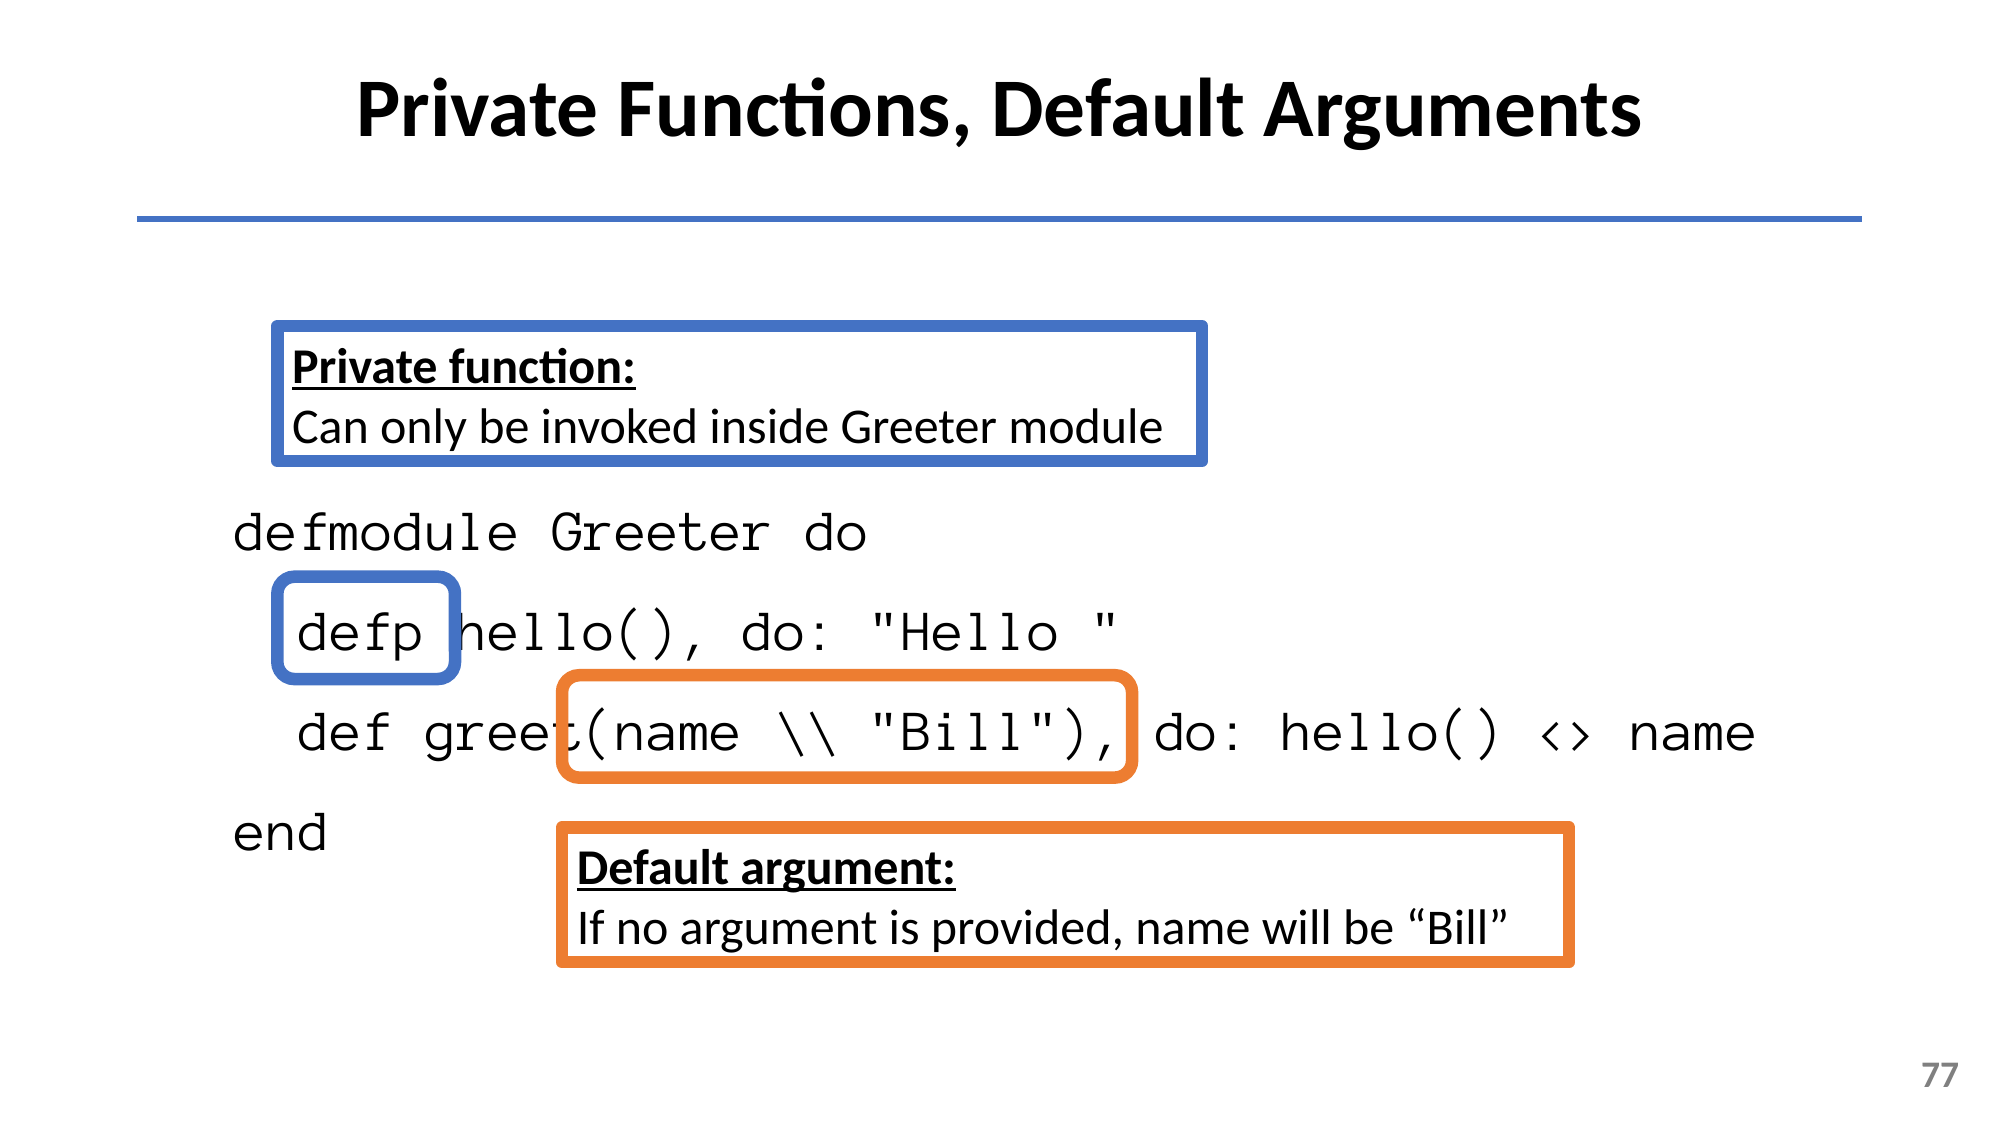

Private Functions, Default Arguments
Private function:
Can only be invoked inside Greeter module
defmodule Greeter do

  defp hello(), do: "Hello "

  def greet(name \\ "Bill"), do: hello() <> name

end

Default argument:
If no argument is provided, name will be “Bill”
77